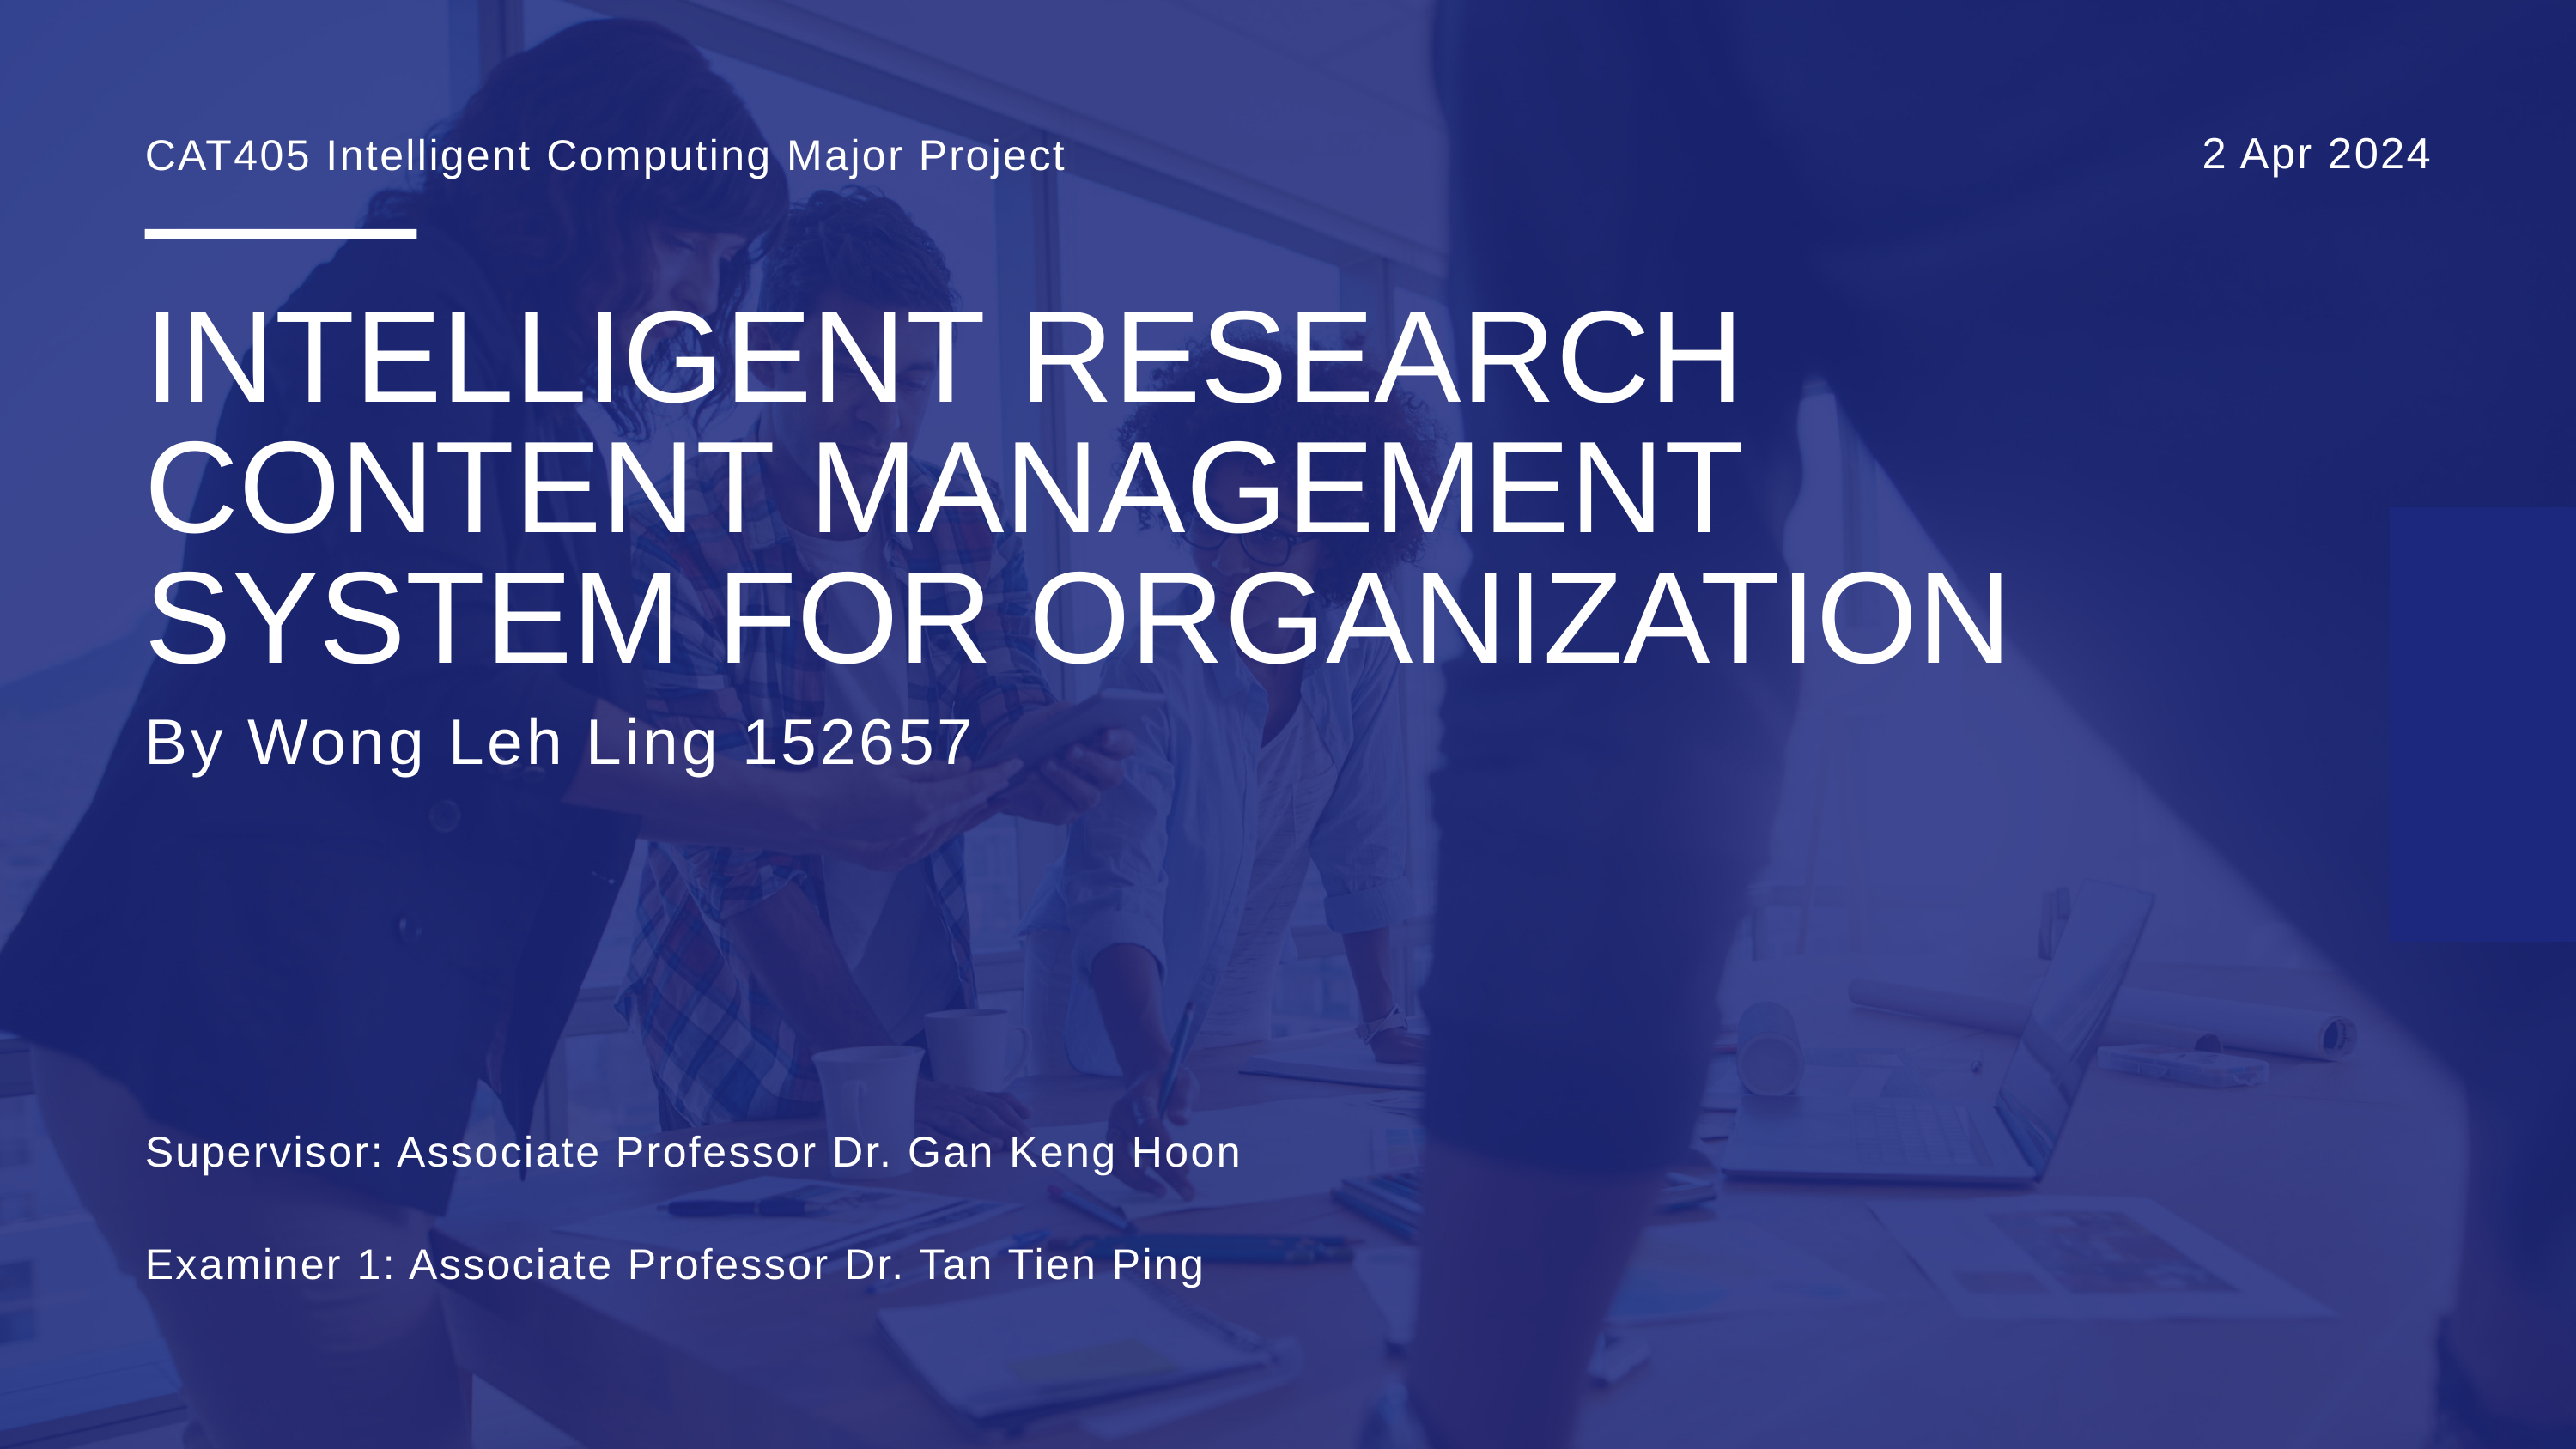

2 Apr 2024
CAT405 Intelligent Computing Major Project

INTELLIGENT RESEARCH CONTENT MANAGEMENT SYSTEM FOR ORGANIZATION

By Wong Leh Ling 152657
Supervisor: Associate Professor Dr. Gan Keng Hoon
Examiner 1: Associate Professor Dr. Tan Tien Ping